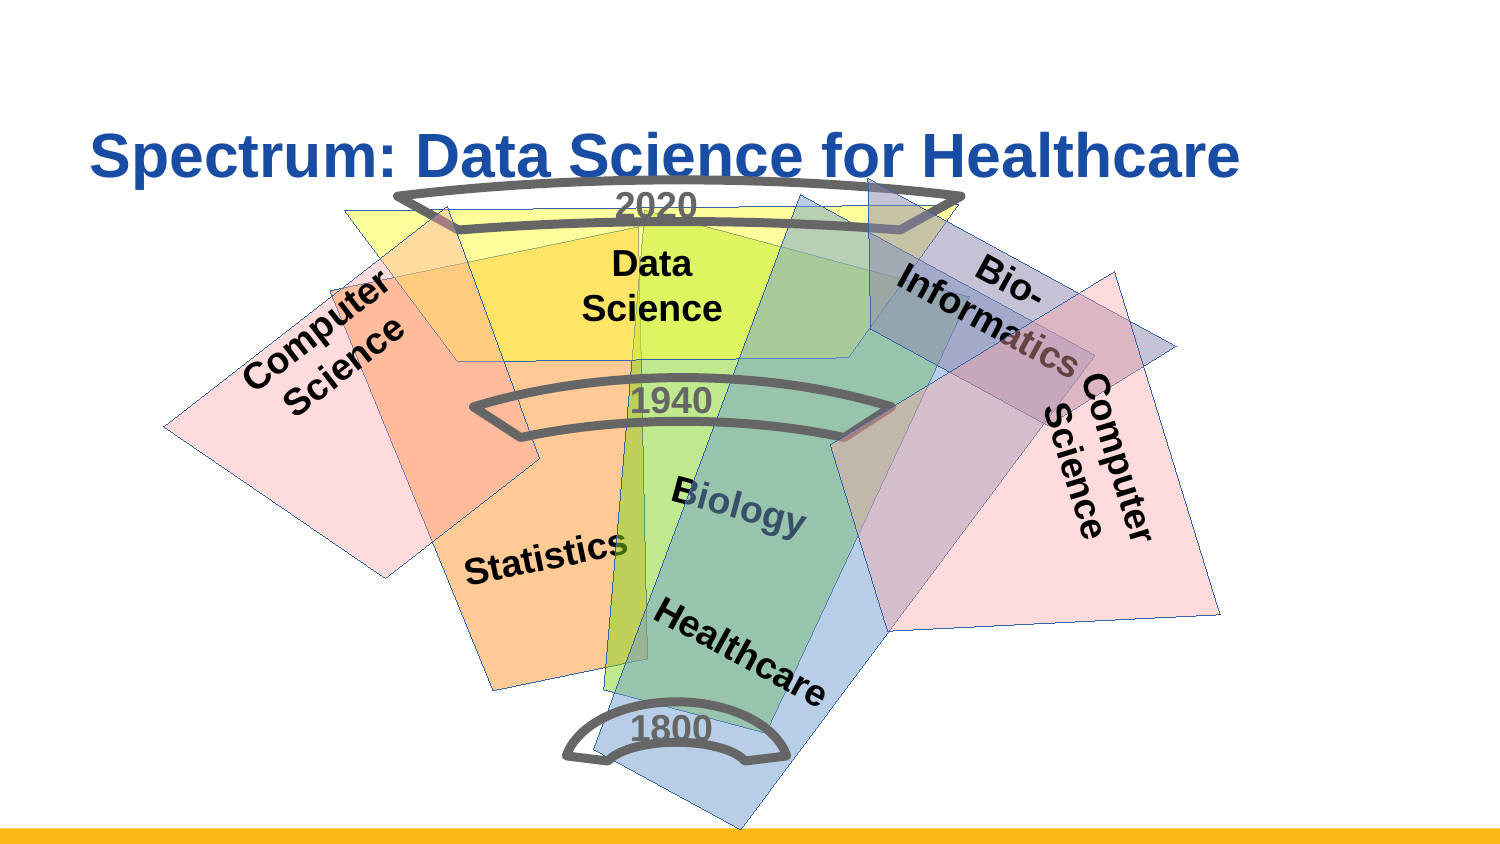

Spectrum: Data Science for Healthcare
2020

Data
Science

Healthcare

Biology

Bio-
Informatics

Statistics

Computer
Science

Computer
Science

1940

1800